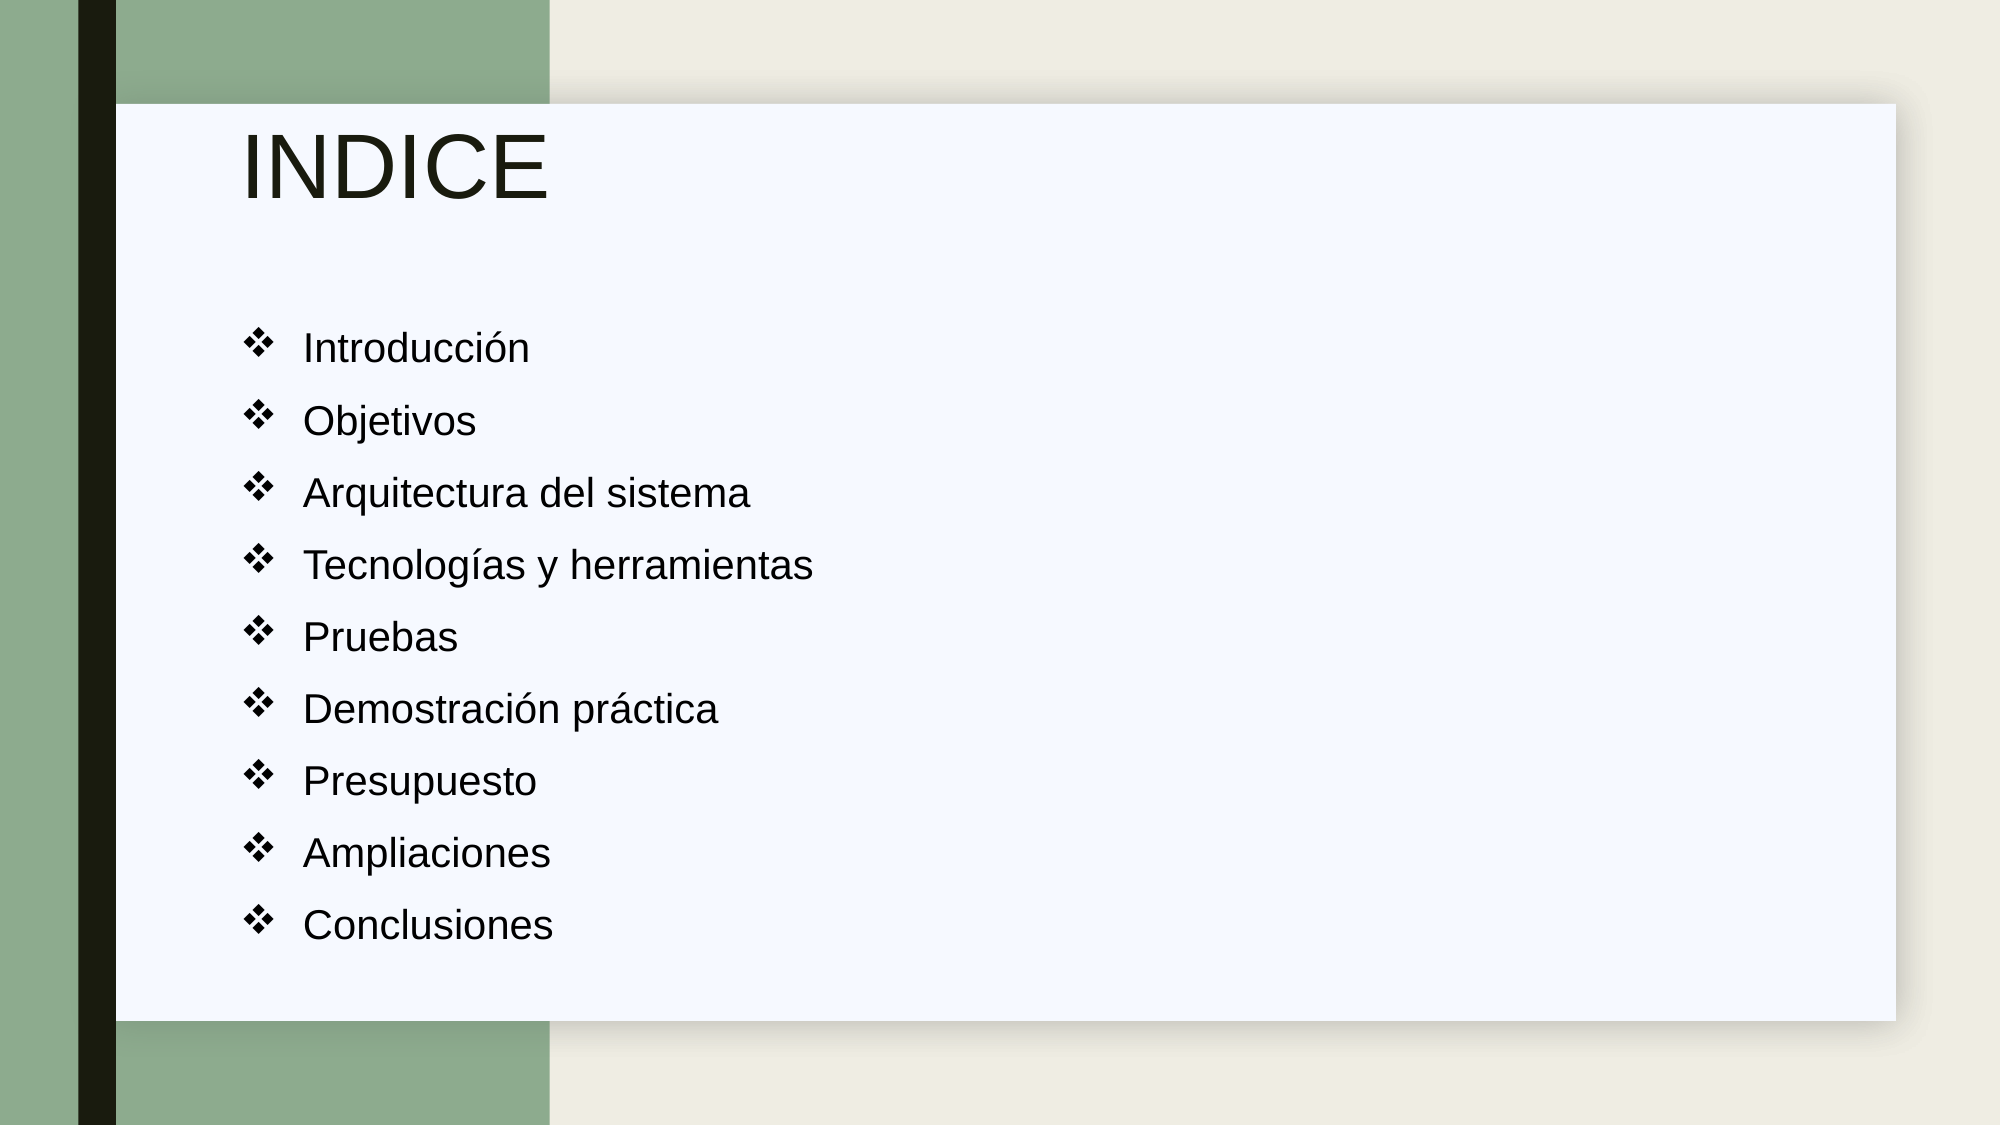

# INDICE
Introducción
Objetivos
Arquitectura del sistema
Tecnologías y herramientas
Pruebas
Demostración práctica
Presupuesto
Ampliaciones
Conclusiones